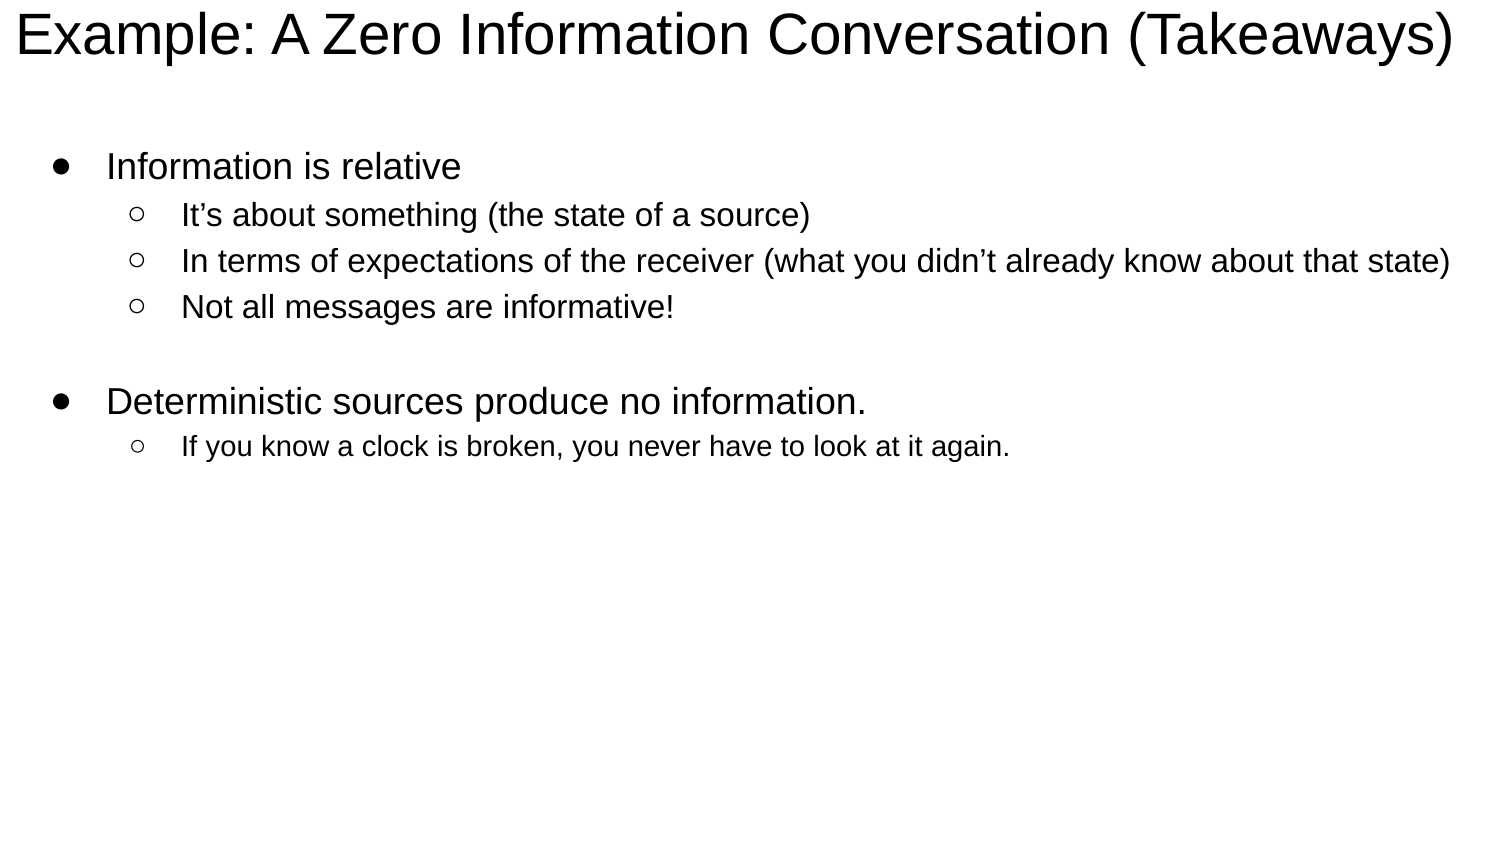

# Example: A Zero Information Conversation (Takeaways)
Information is relative
It’s about something (the state of a source)
In terms of expectations of the receiver (what you didn’t already know about that state)
Not all messages are informative!

Deterministic sources produce no information.
If you know a clock is broken, you never have to look at it again.